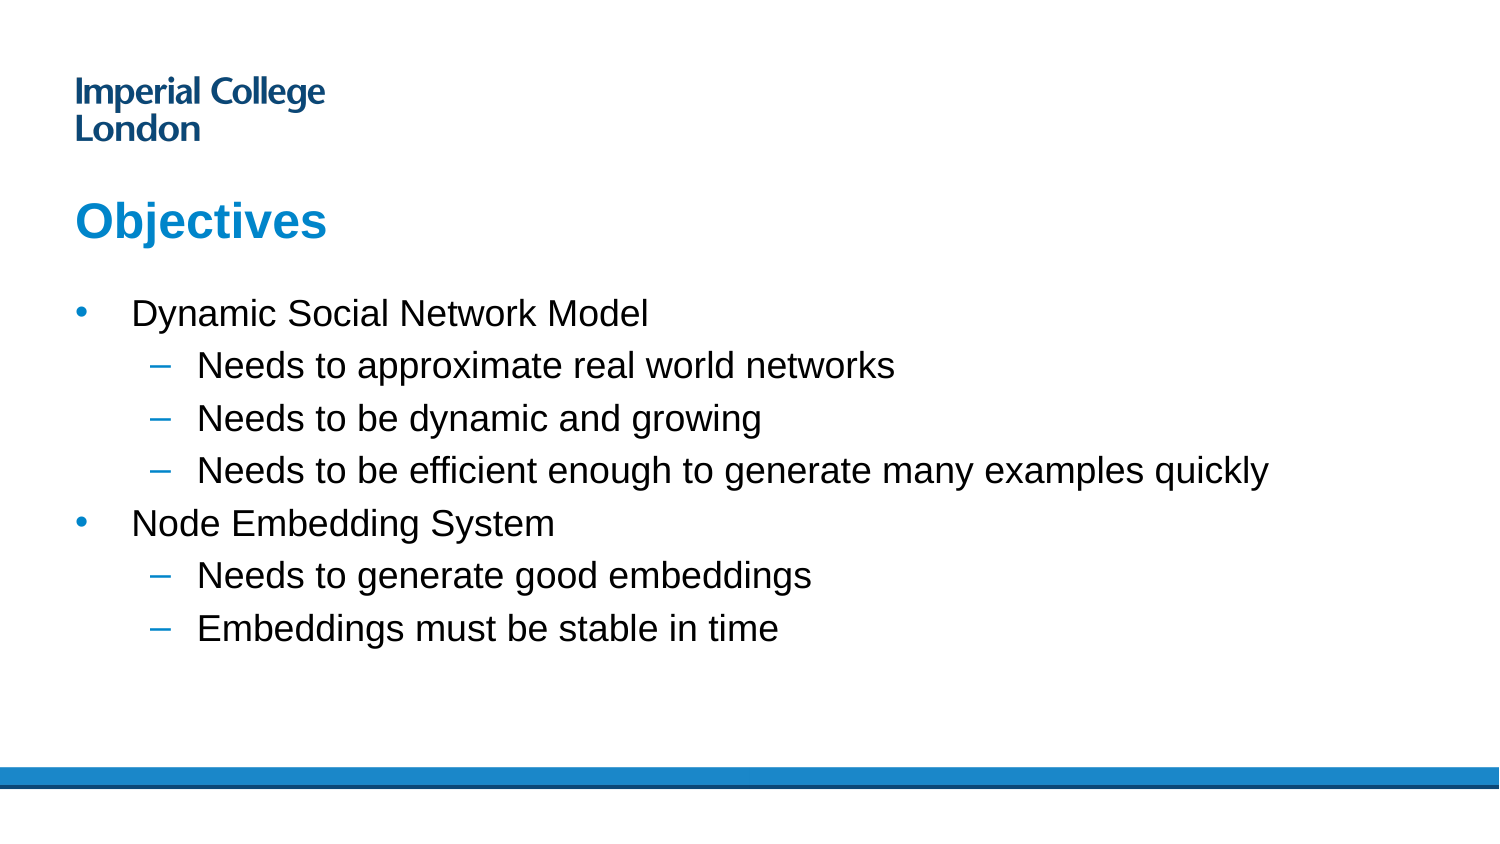

# Objectives
Dynamic Social Network Model
Needs to approximate real world networks
Needs to be dynamic and growing
Needs to be efficient enough to generate many examples quickly
Node Embedding System
Needs to generate good embeddings
Embeddings must be stable in time